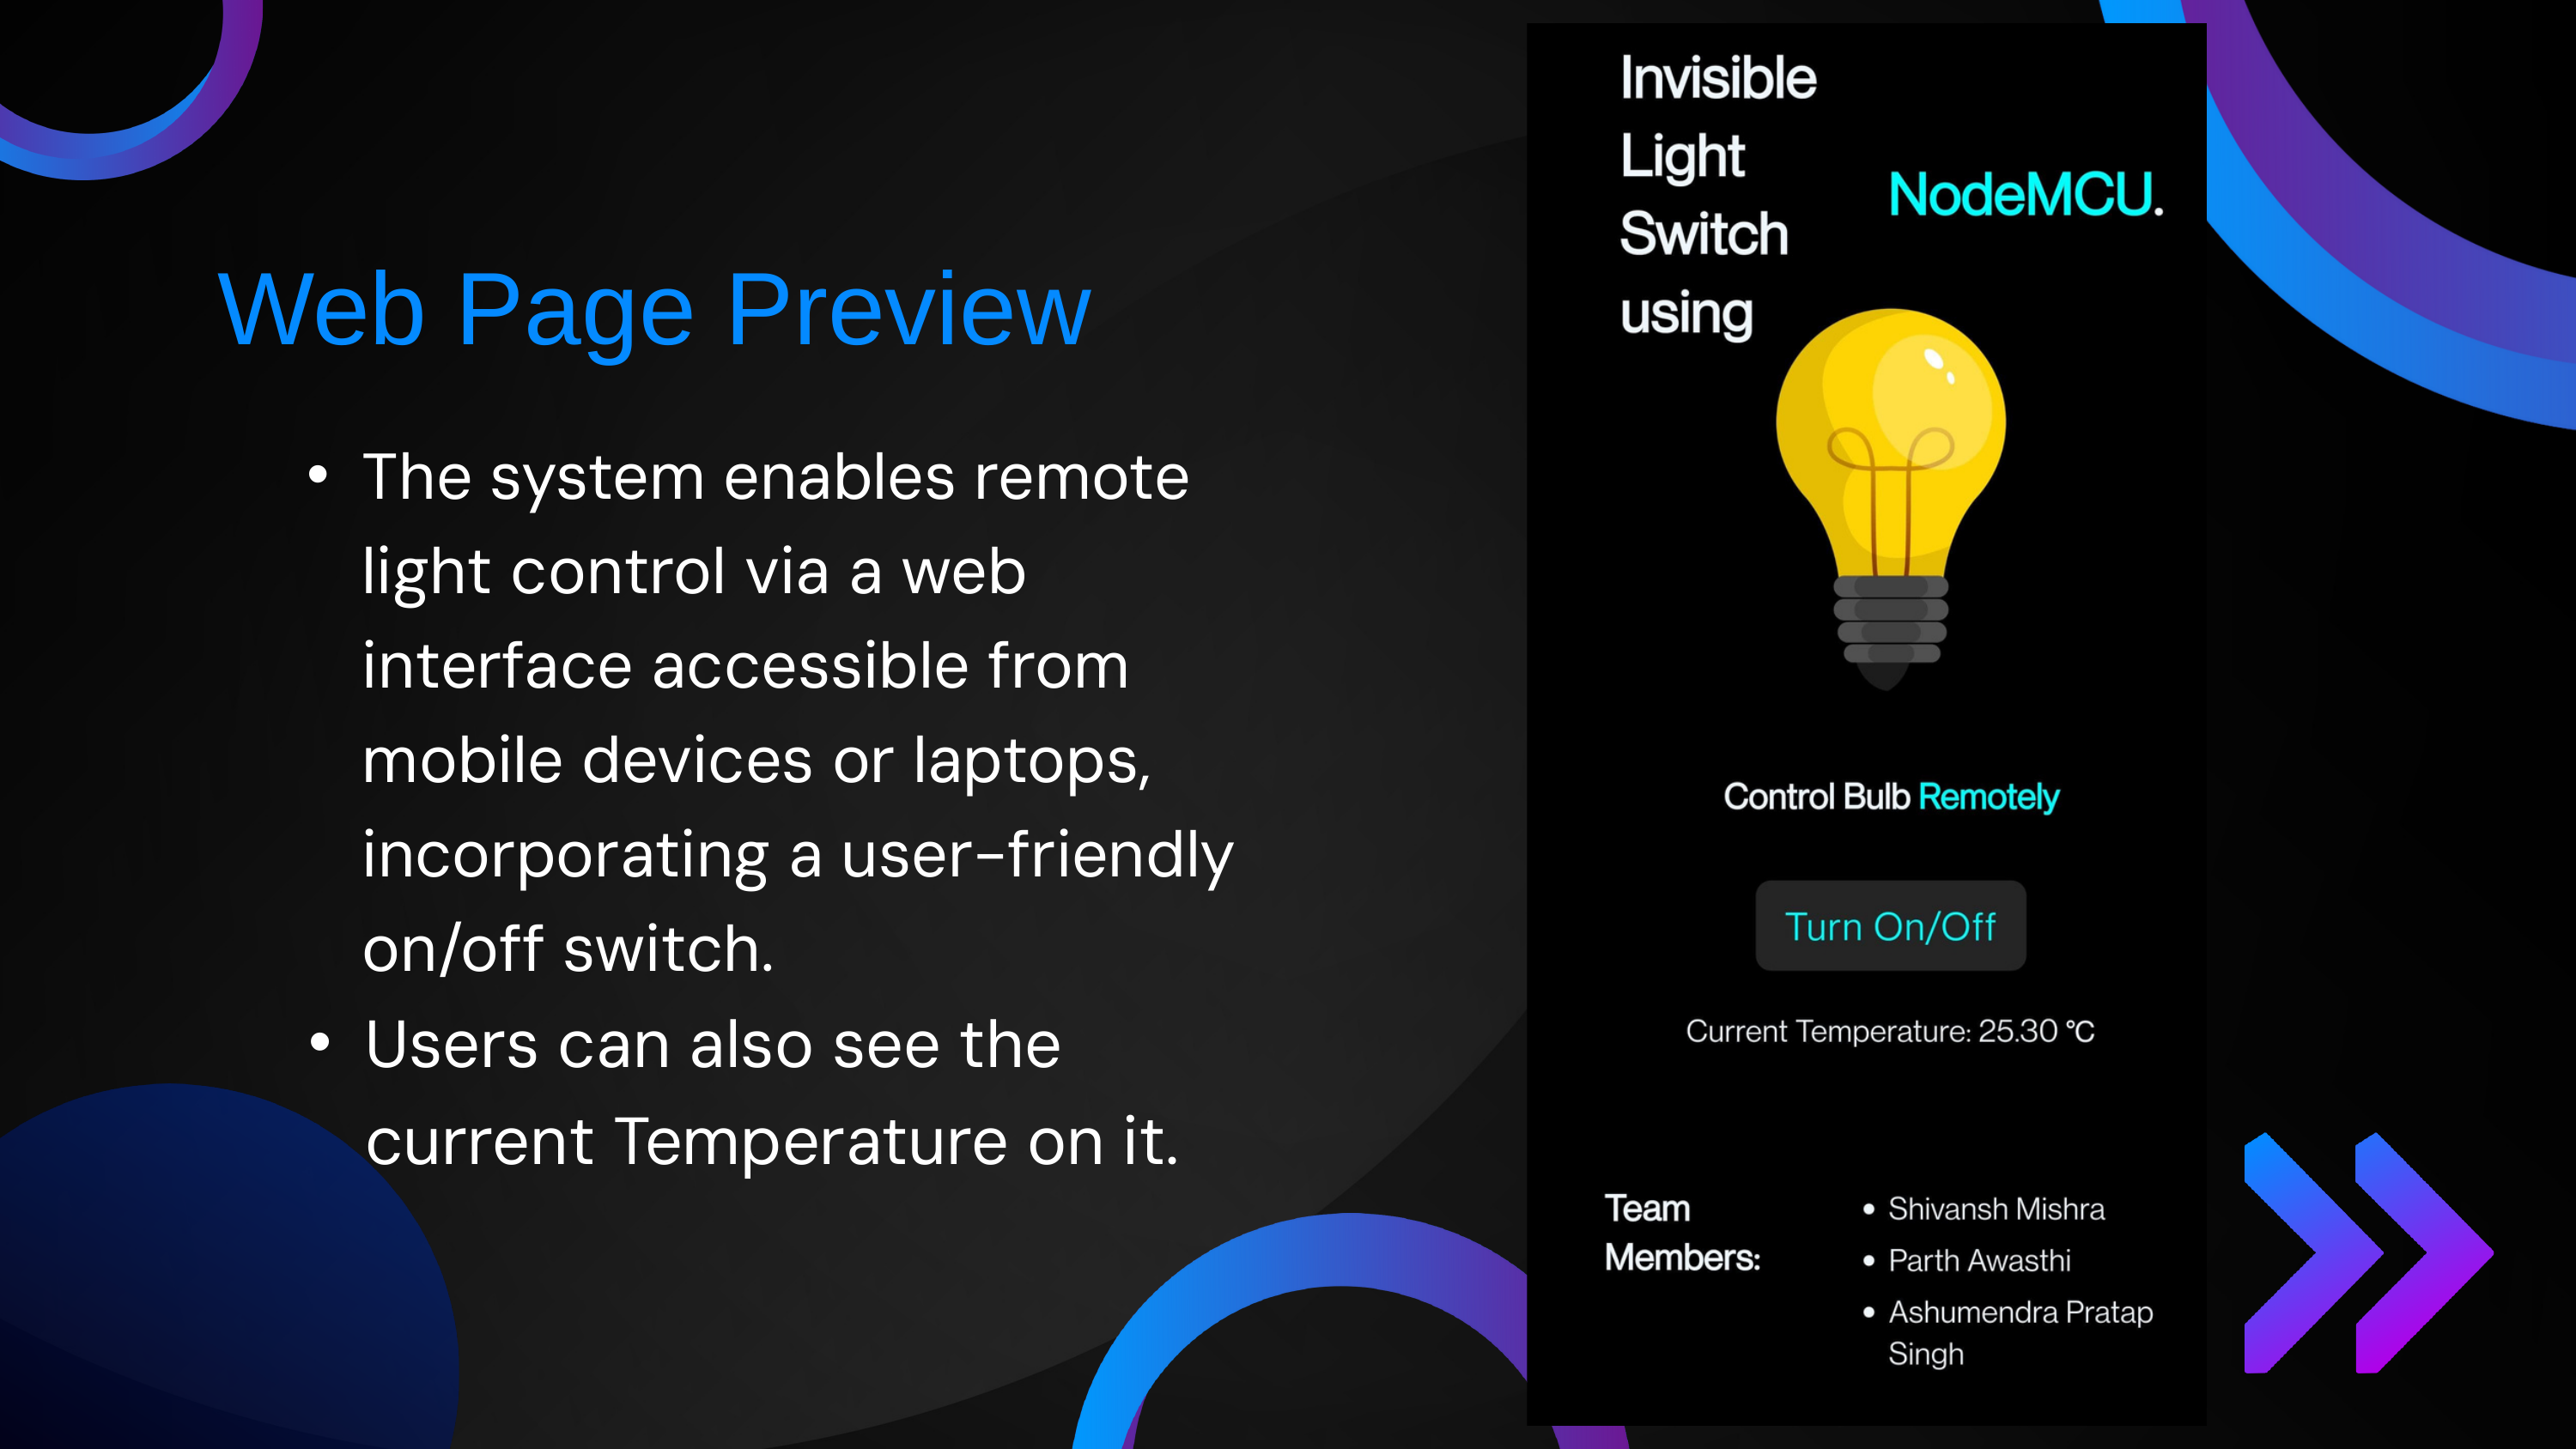

Web Page Preview
The system enables remote light control via a web interface accessible from mobile devices or laptops, incorporating a user-friendly on/off switch.
Users can also see the current Temperature on it.